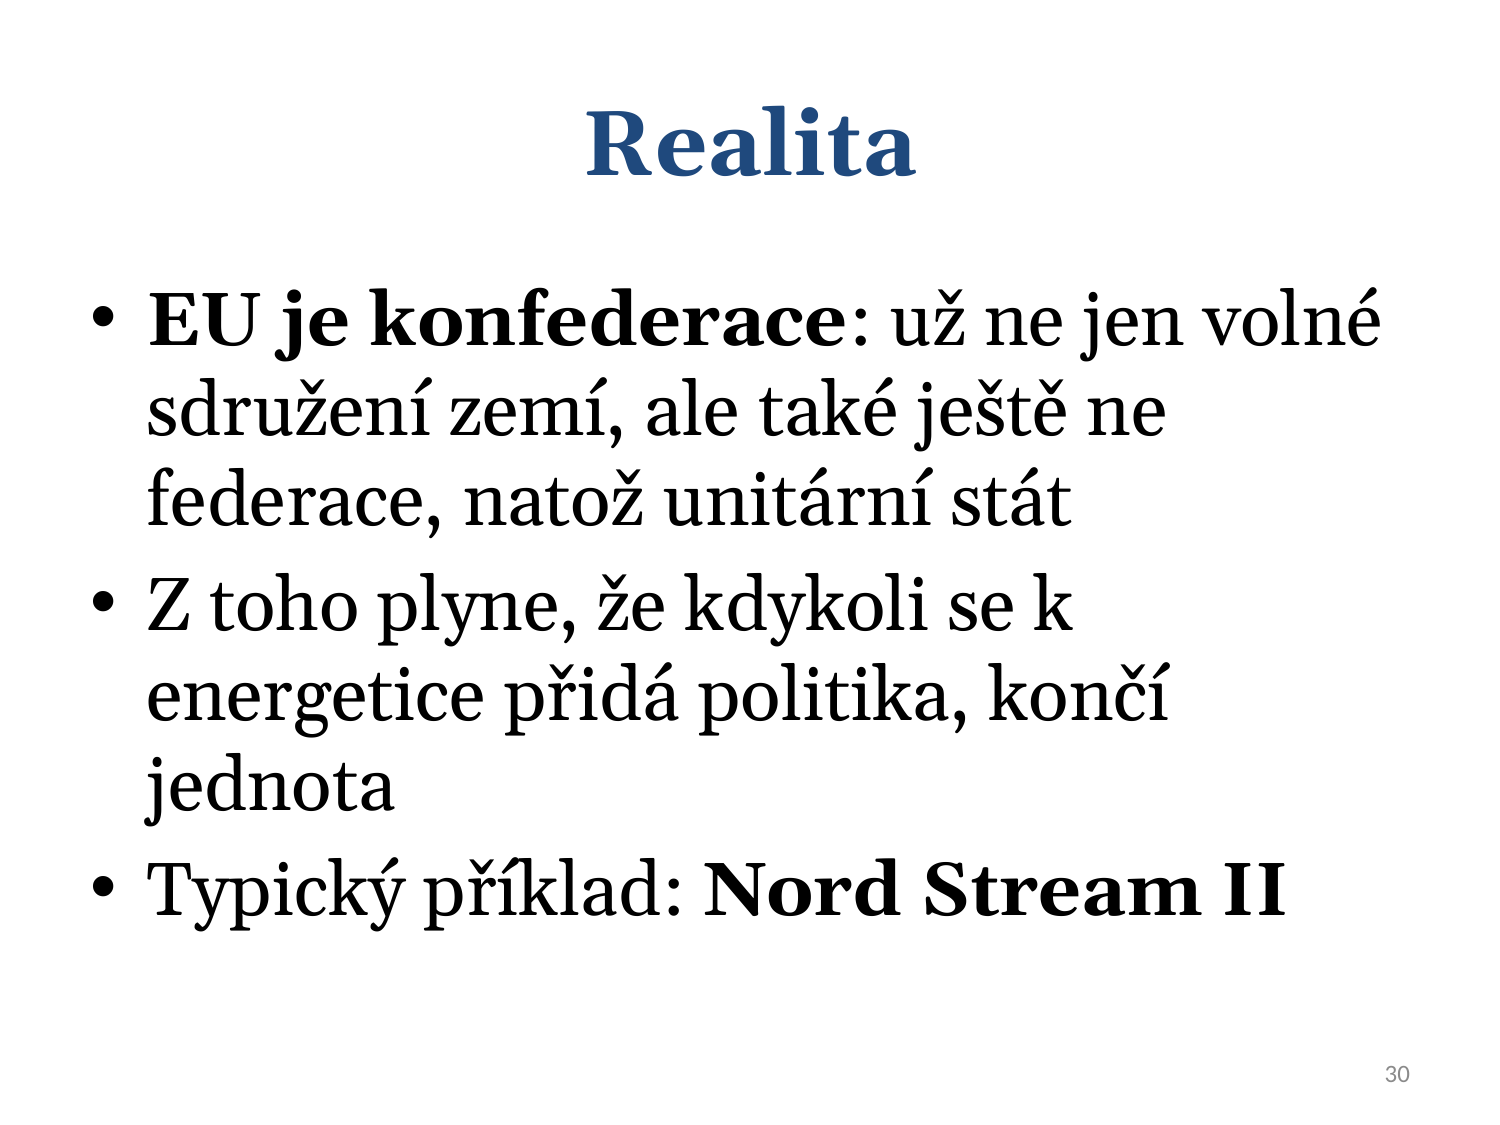

# Realita
EU je konfederace: už ne jen volné sdružení zemí, ale také ještě ne federace, natož unitární stát
Z toho plyne, že kdykoli se k energetice přidá politika, končí jednota
Typický příklad: Nord Stream II

30